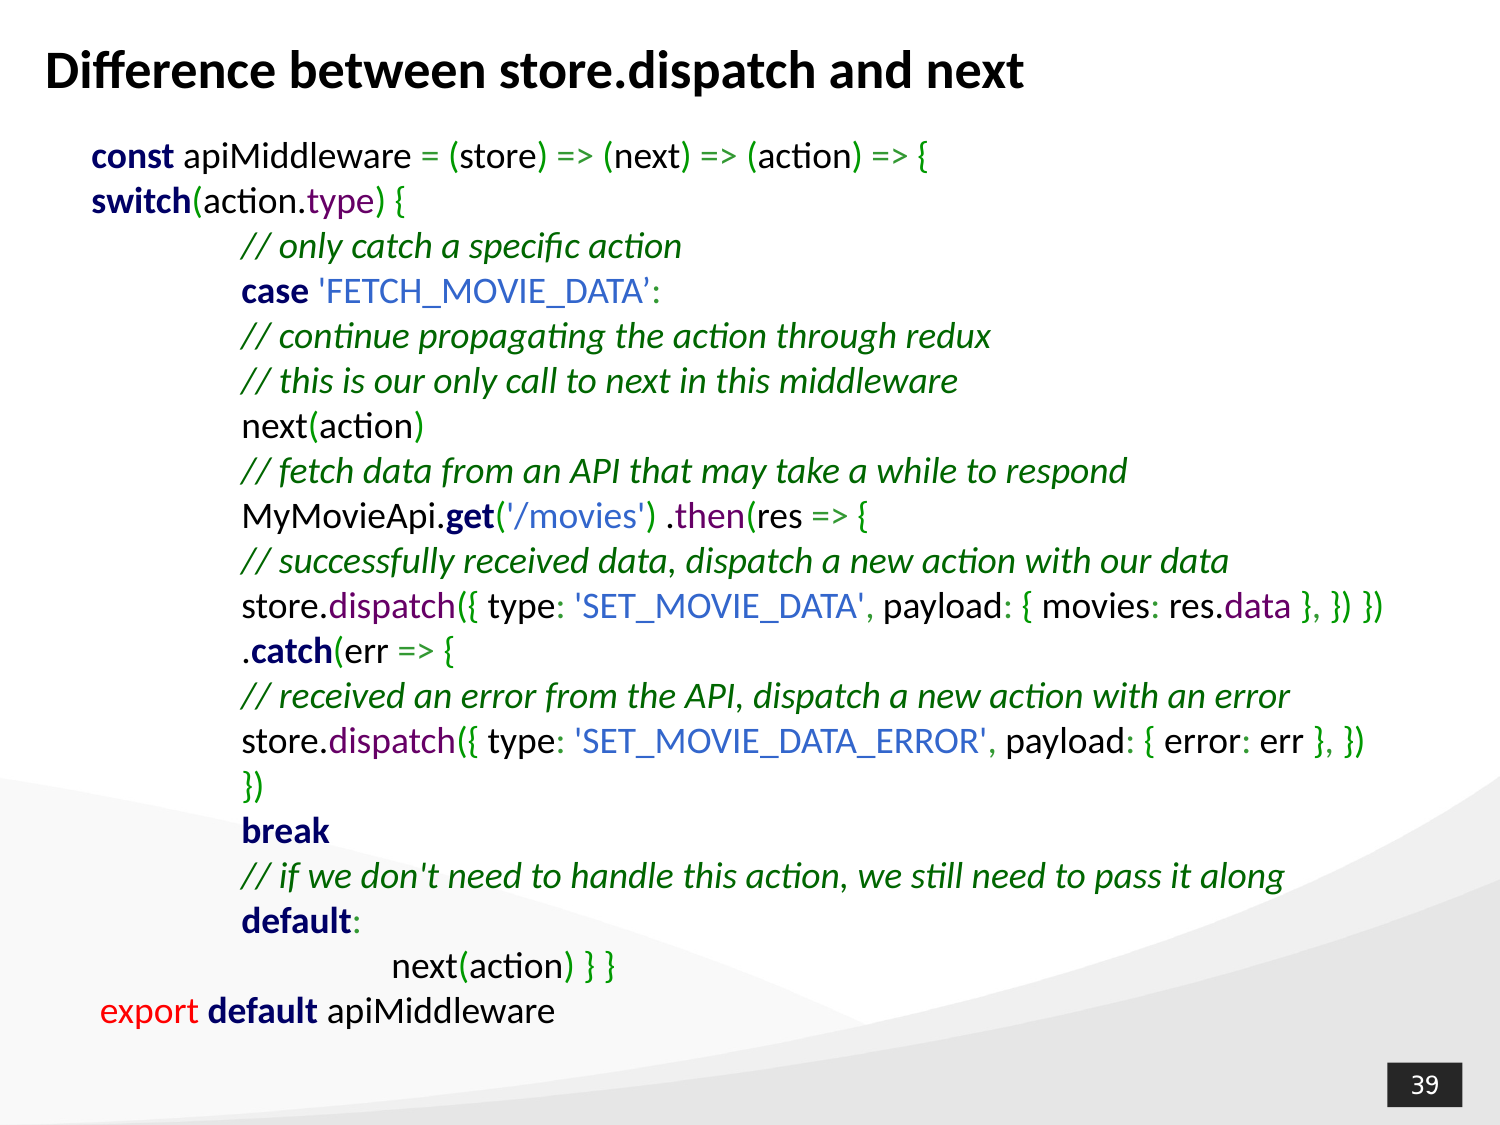

# Difference between store.dispatch and next
const apiMiddleware = (store) => (next) => (action) => {
switch(action.type) {
	// only catch a specific action
	case 'FETCH_MOVIE_DATA’:
	// continue propagating the action through redux
	// this is our only call to next in this middleware
	next(action)
	// fetch data from an API that may take a while to respond
	MyMovieApi.get('/movies') .then(res => {
	// successfully received data, dispatch a new action with our data
	store.dispatch({ type: 'SET_MOVIE_DATA', payload: { movies: res.data }, }) })
	.catch(err => {
	// received an error from the API, dispatch a new action with an error
	store.dispatch({ type: 'SET_MOVIE_DATA_ERROR', payload: { error: err }, })
	})
	break
	// if we don't need to handle this action, we still need to pass it along
	default:
		next(action) } }
 export default apiMiddleware